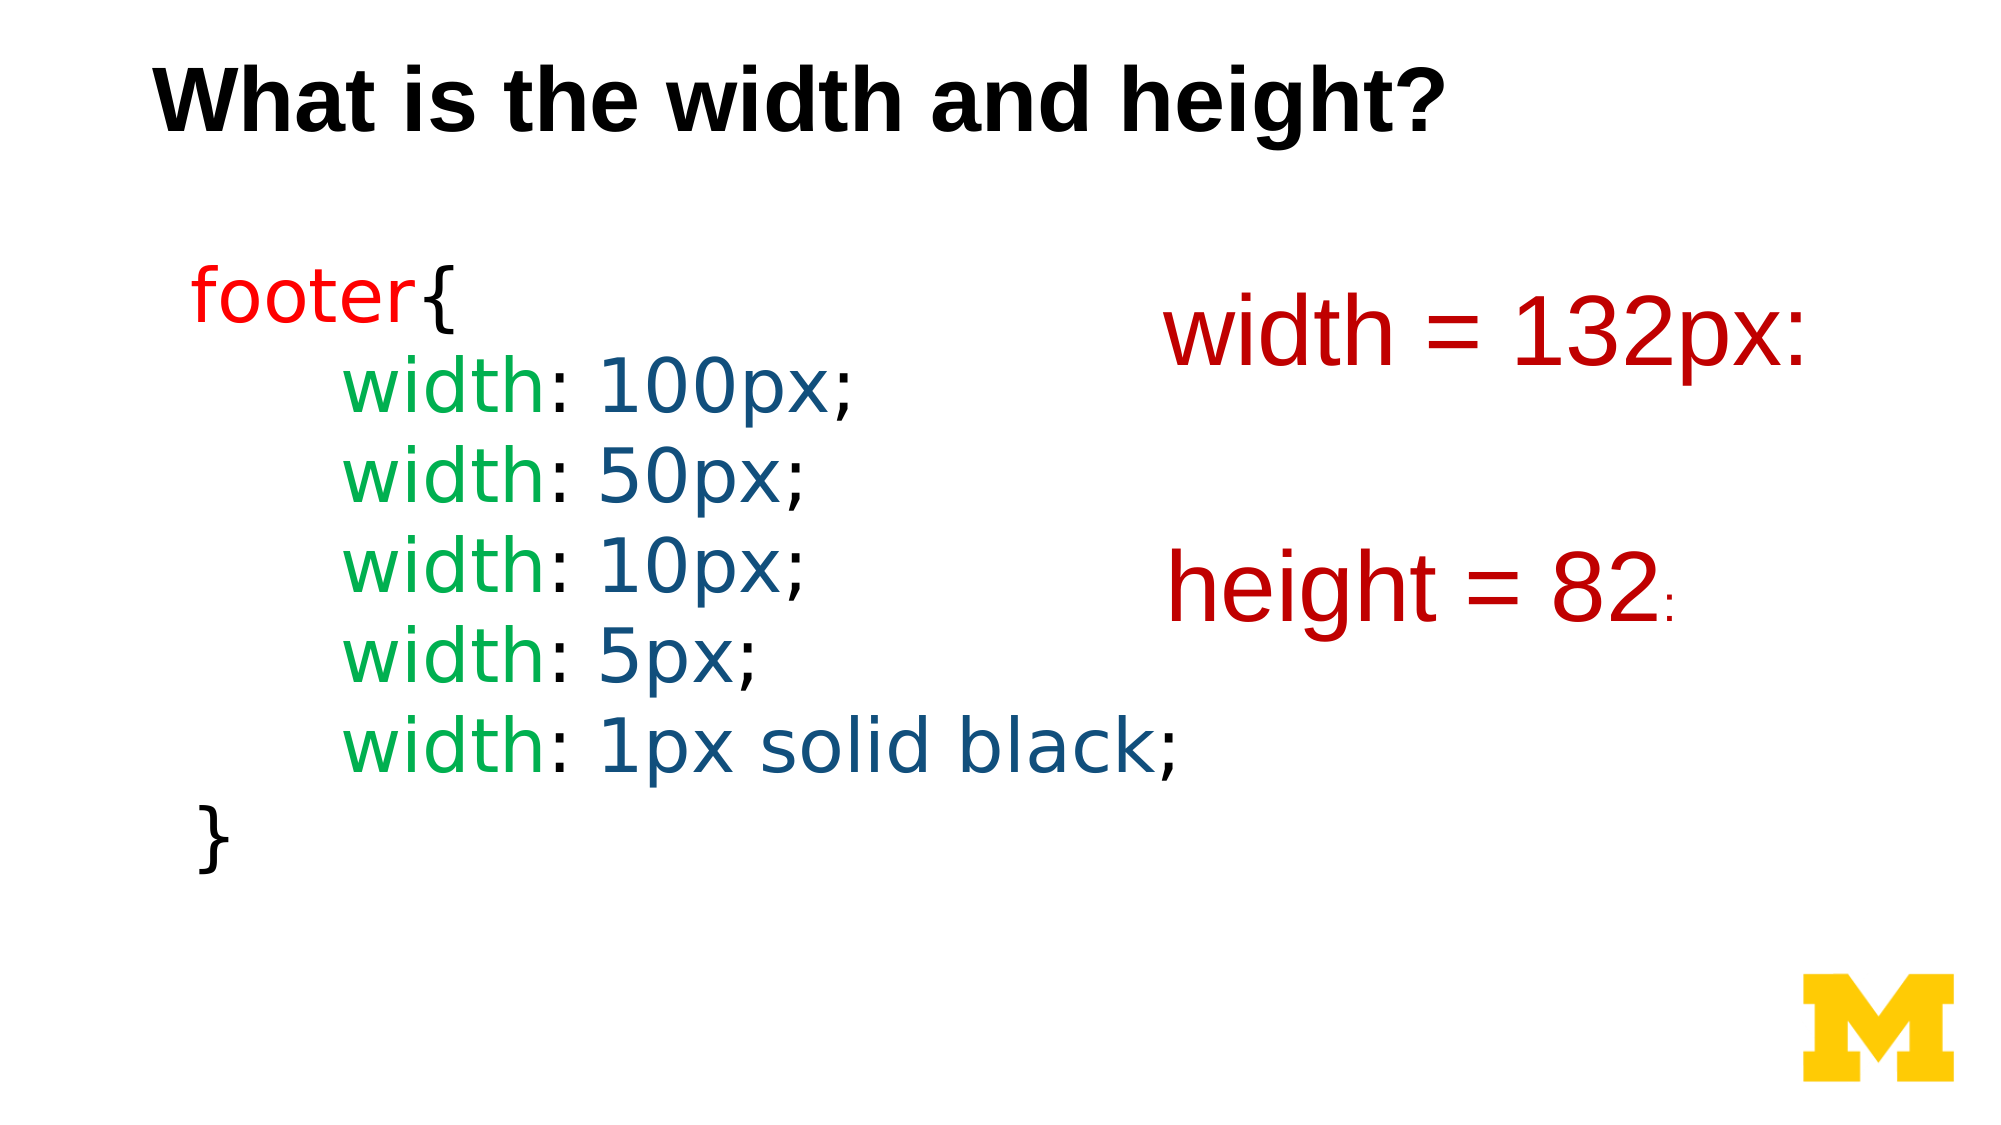

# What is the width and height?
footer{
	width: 100px;
	width: 50px;
	width: 10px;
	width: 5px;
	width: 1px solid black;
}
width = 132px:
height = 82: